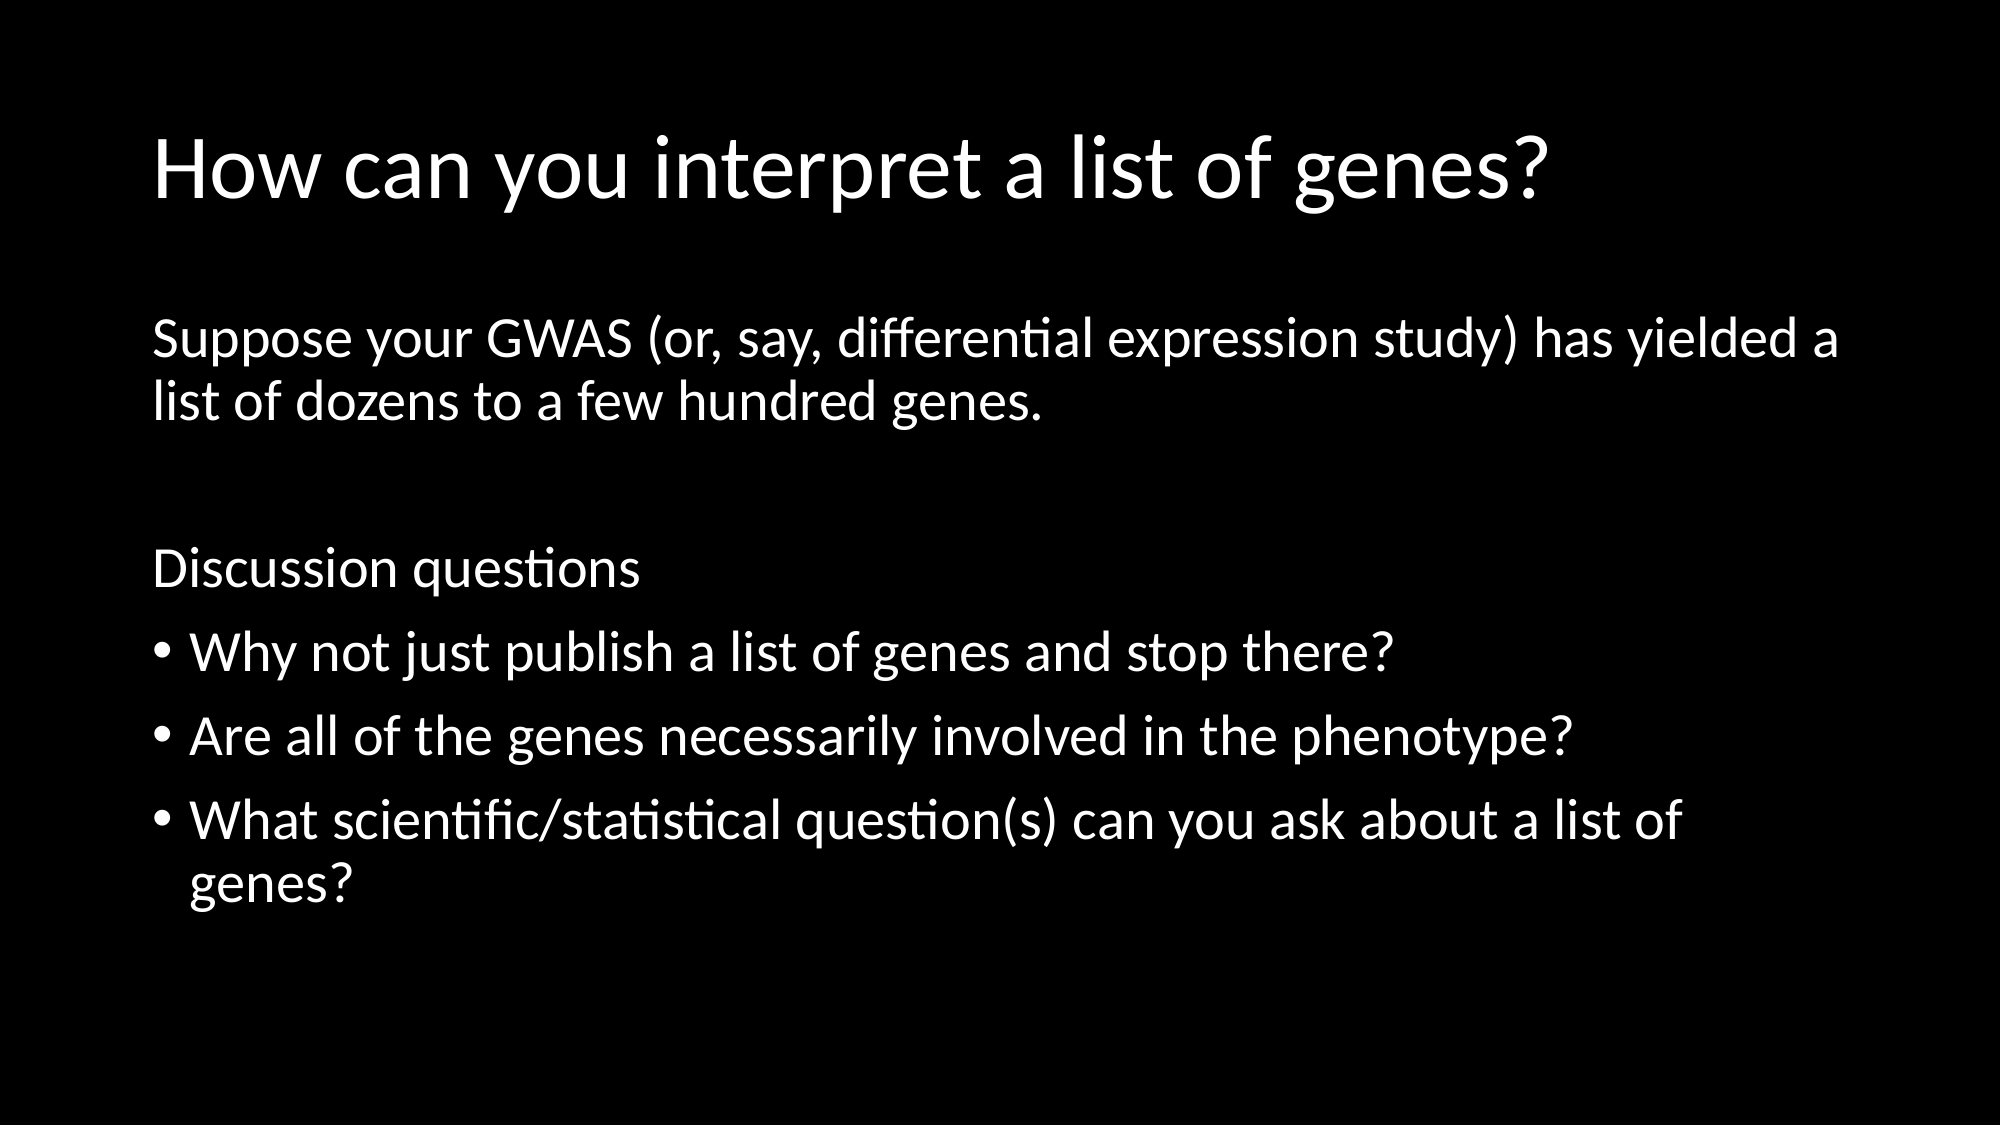

# How can you interpret a list of genes?
Suppose your GWAS (or, say, differential expression study) has yielded a list of dozens to a few hundred genes.

Discussion questions
Why not just publish a list of genes and stop there?
Are all of the genes necessarily involved in the phenotype?
What scientific/statistical question(s) can you ask about a list of genes?